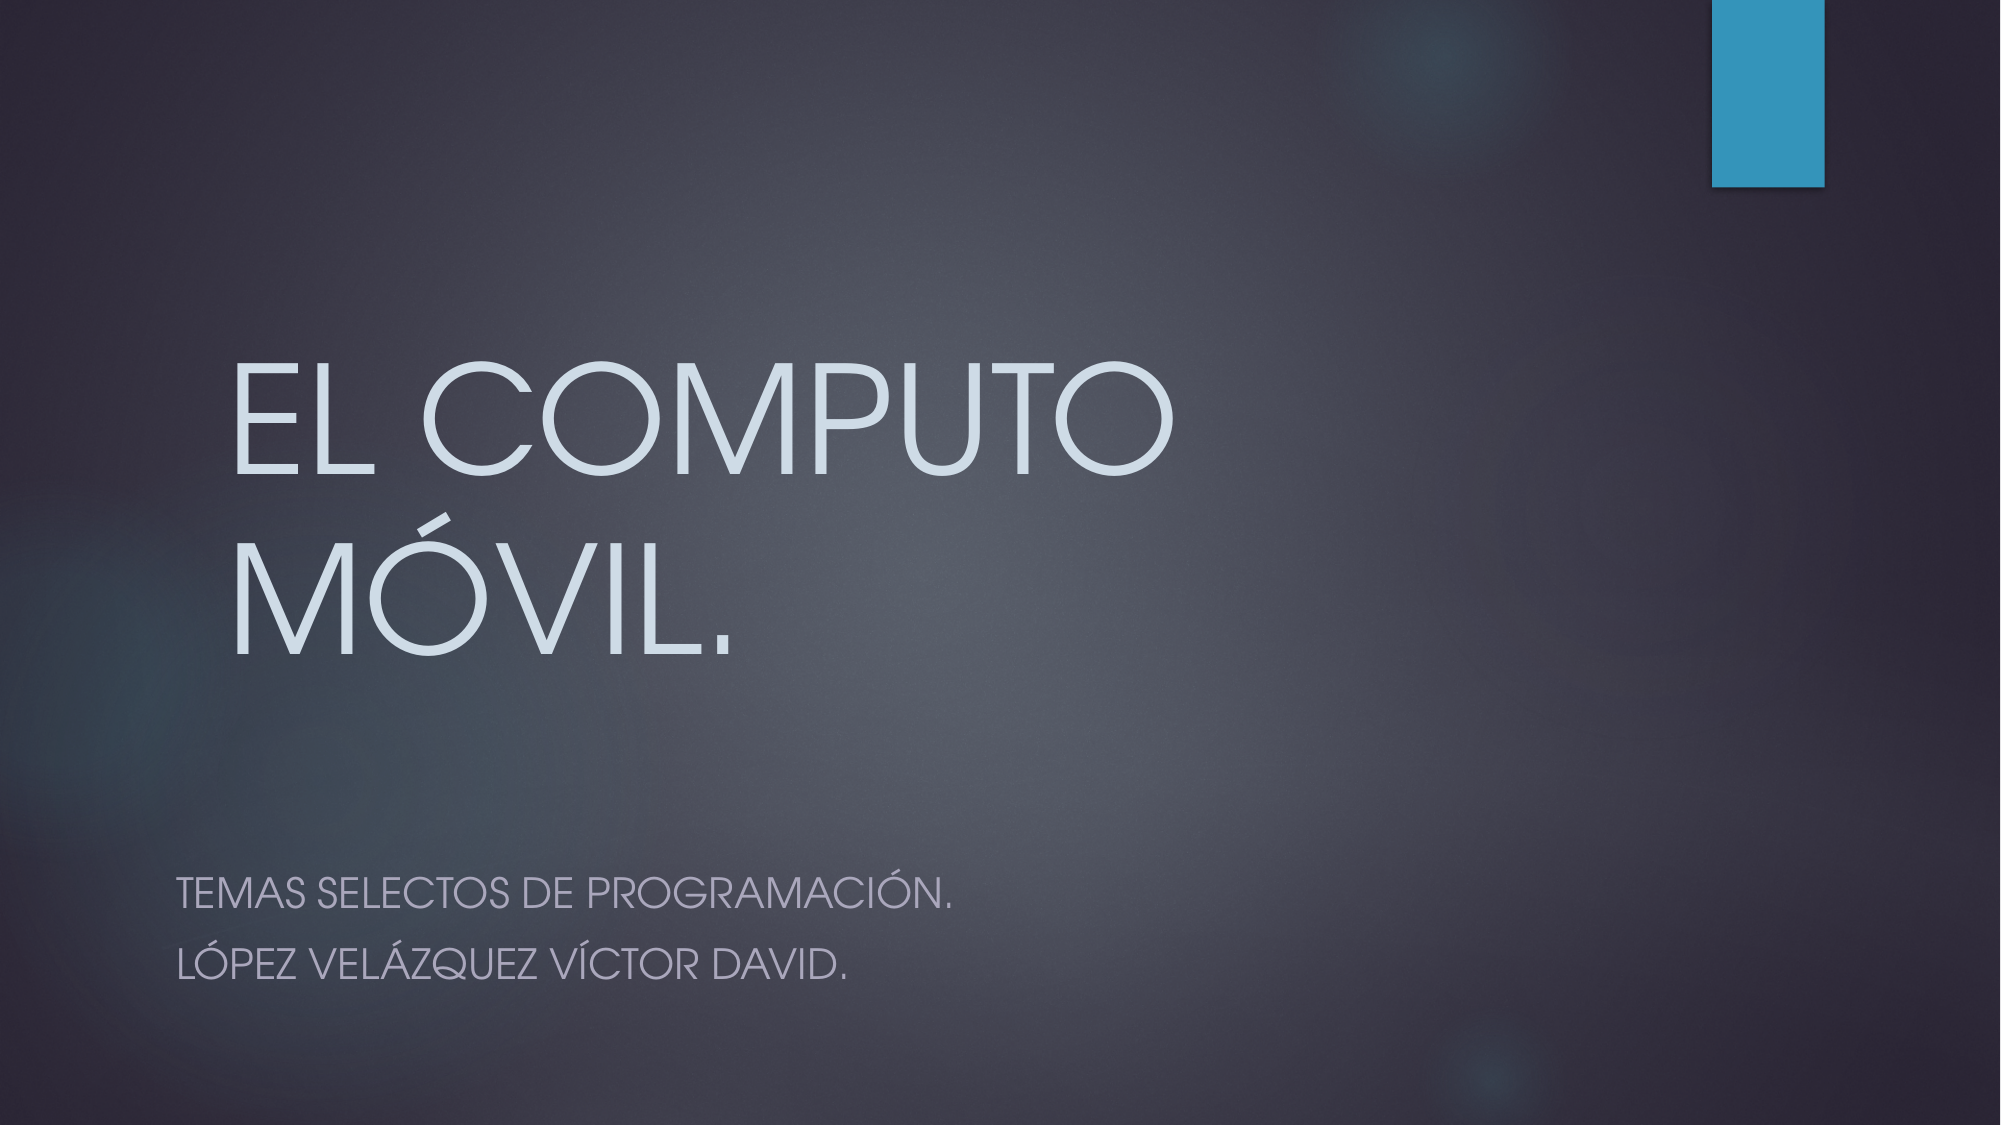

# EL COMPUTO MÓVIL.
Temas selectos de programación.
López Velázquez Víctor David.